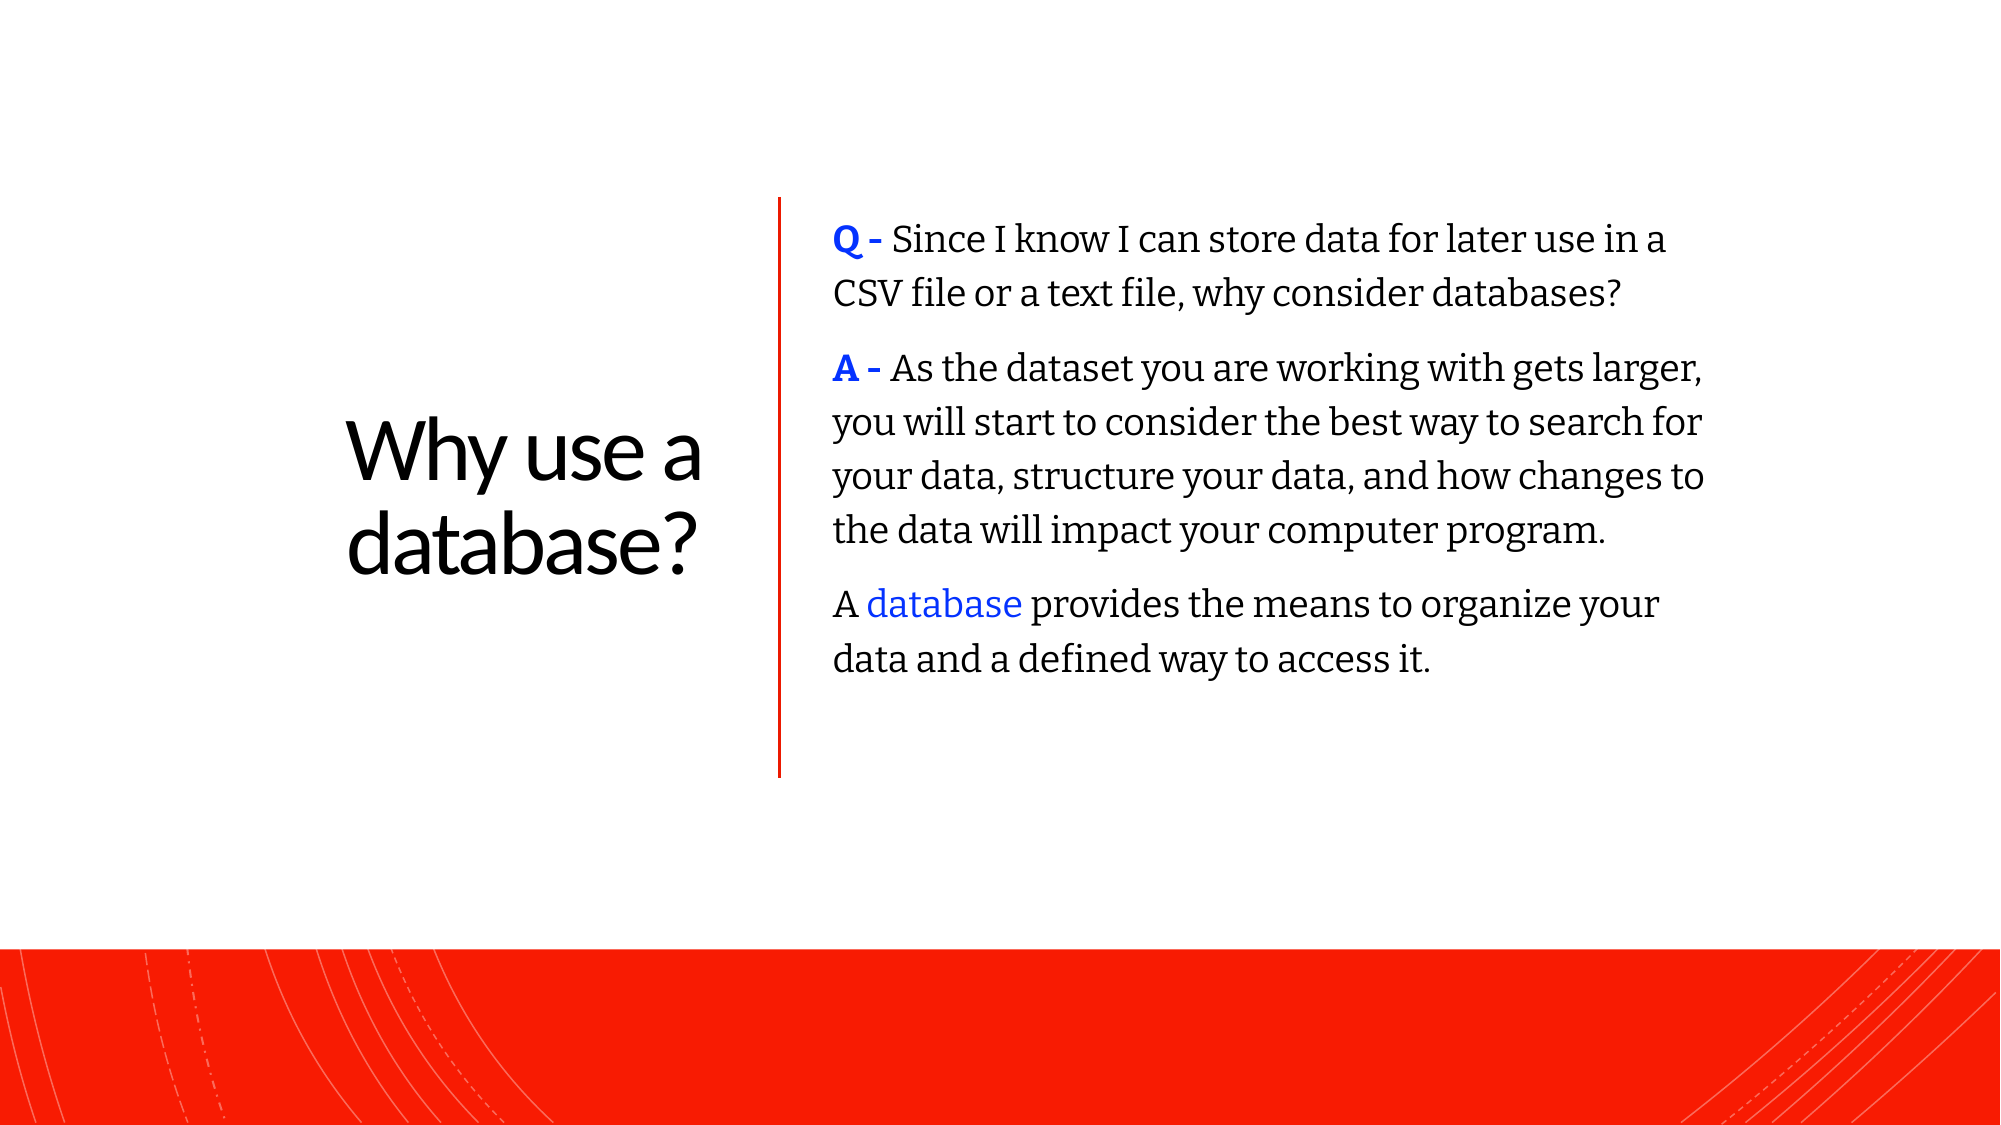

Q - Since I know I can store data for later use in a CSV file or a text file, why consider databases?
A - As the dataset you are working with gets larger, you will start to consider the best way to search for your data, structure your data, and how changes to the data will impact your computer program.
A database provides the means to organize your data and a defined way to access it.
# Why use a database?